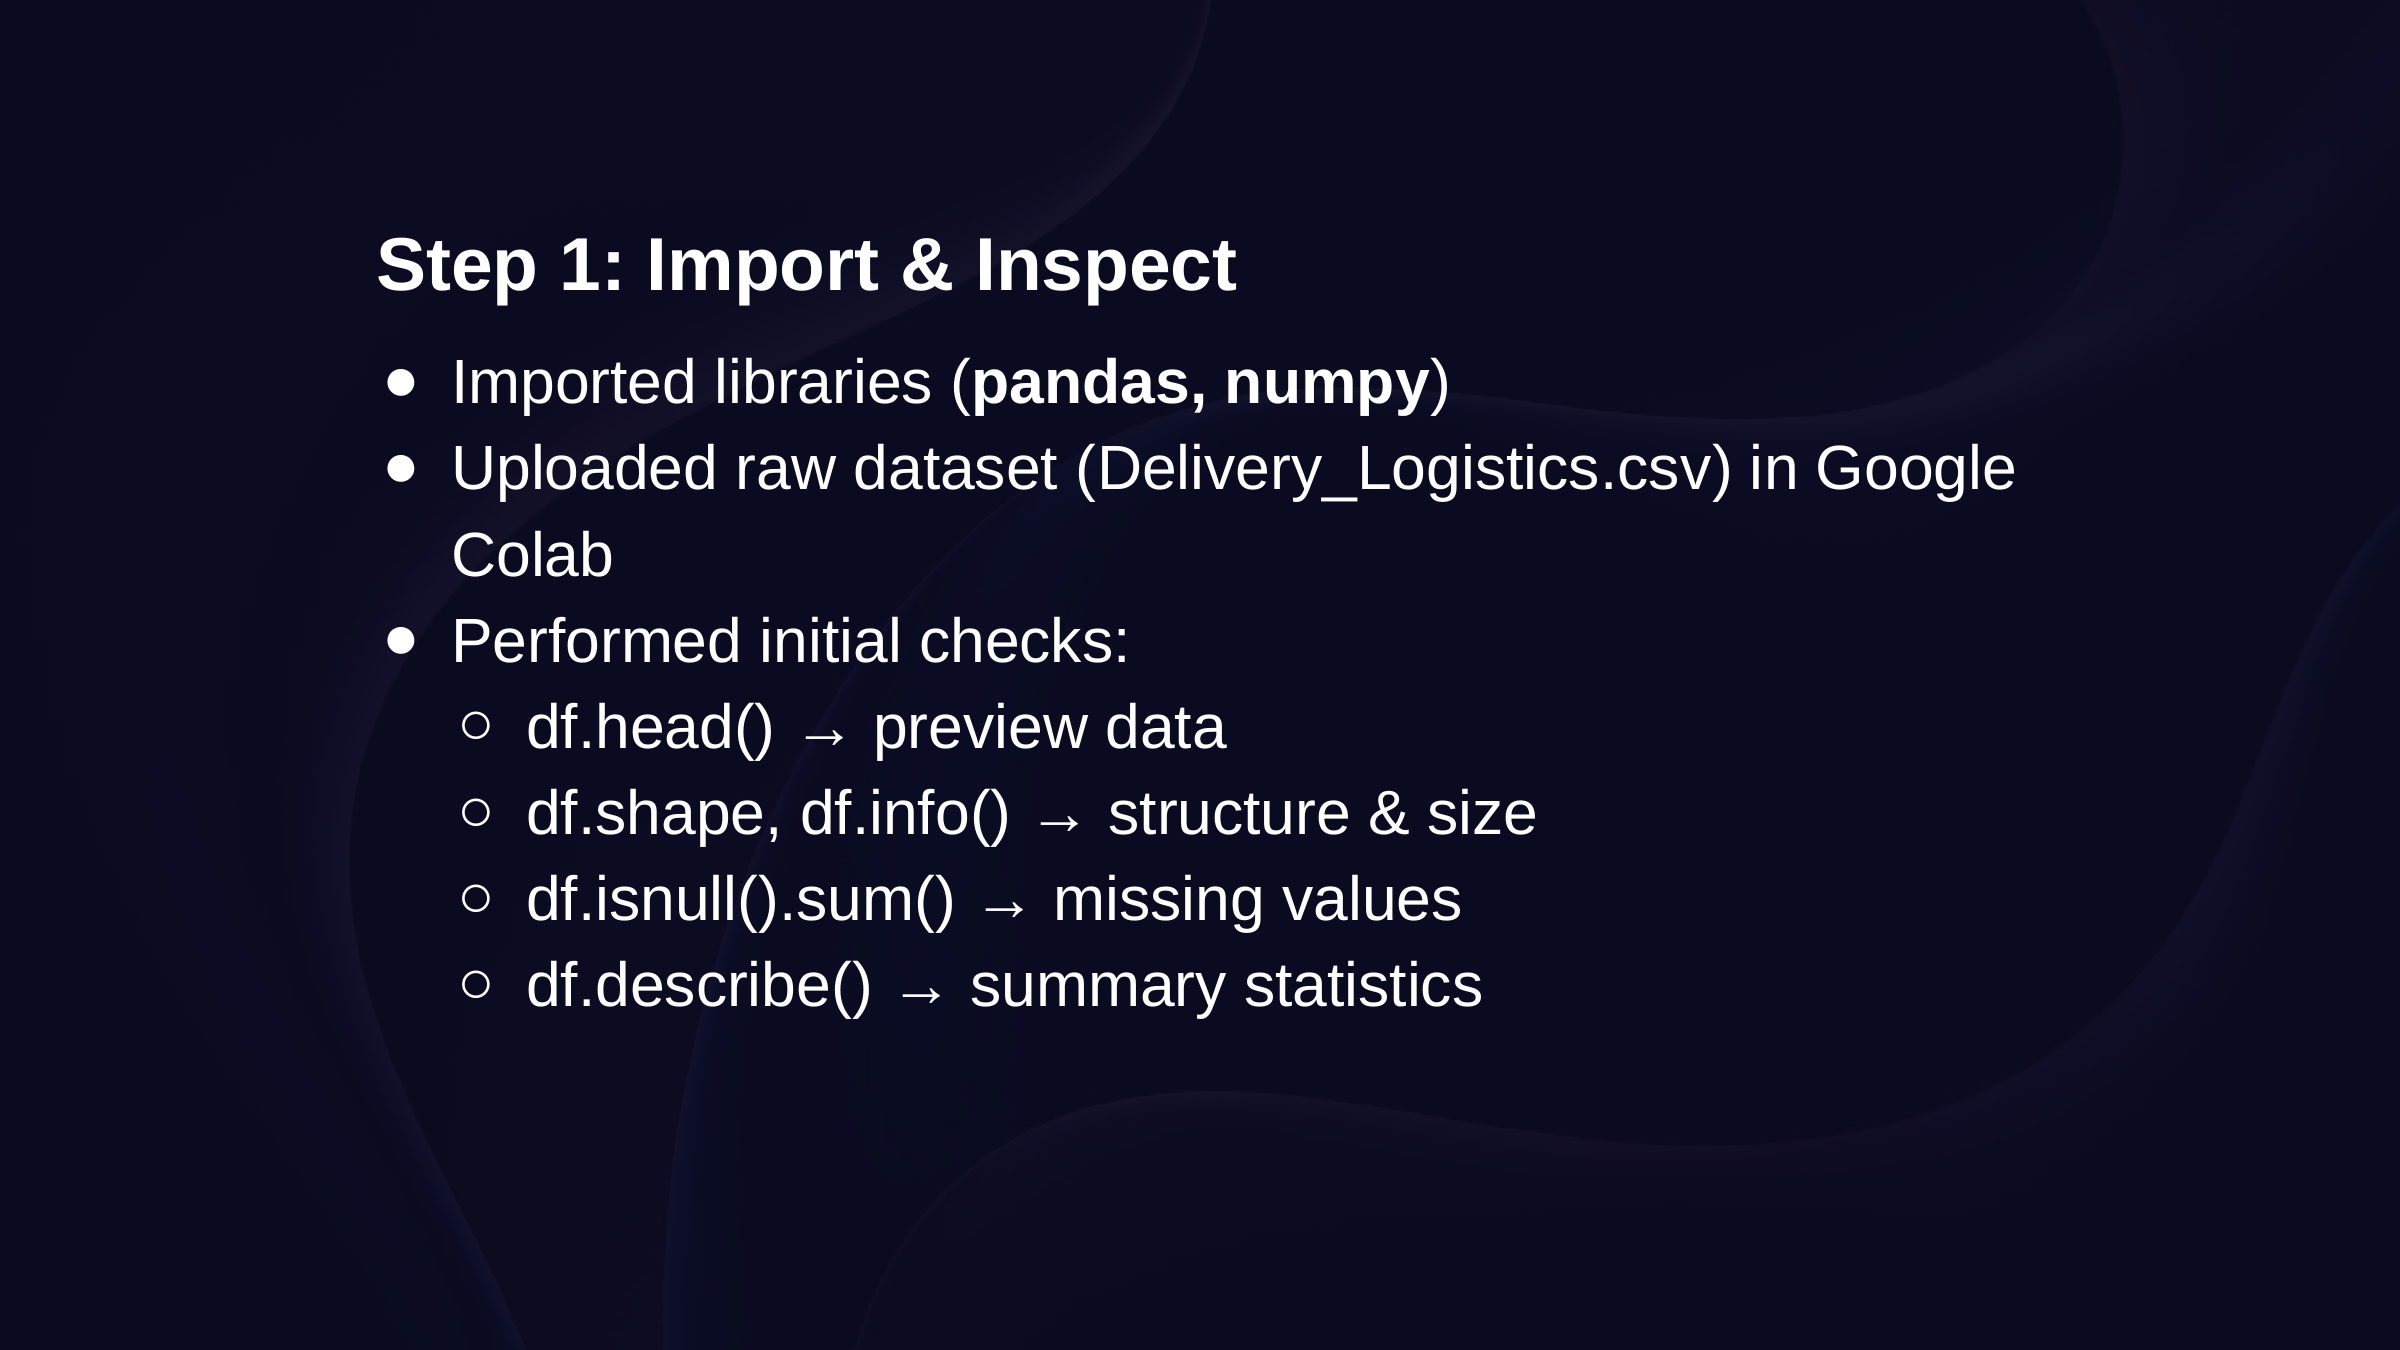

Step 1: Import & Inspect
Imported libraries (pandas, numpy)
Uploaded raw dataset (Delivery_Logistics.csv) in Google Colab
Performed initial checks:
df.head() → preview data
df.shape, df.info() → structure & size
df.isnull().sum() → missing values
df.describe() → summary statistics